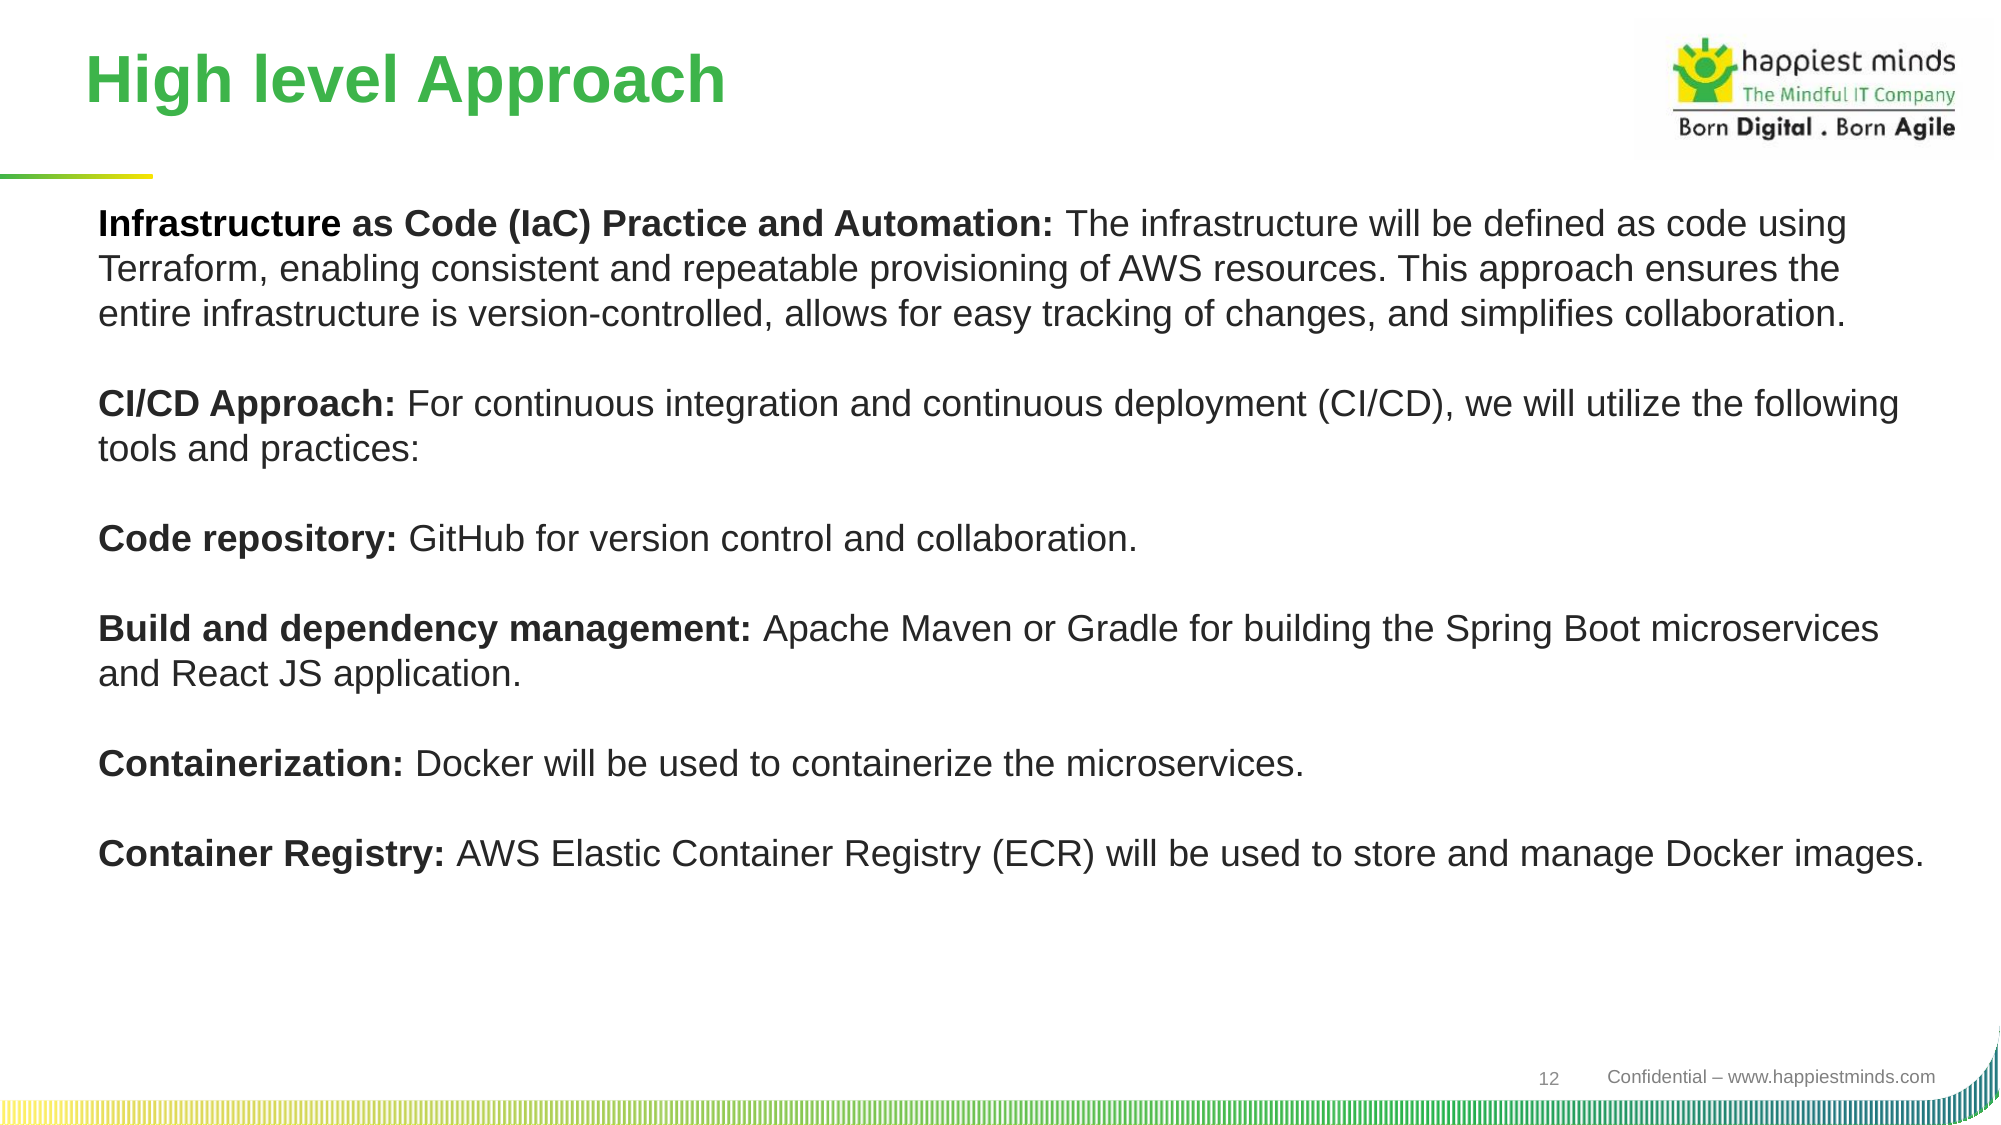

High level Approach

Infrastructure as Code (IaC) Practice and Automation: The infrastructure will be defined as code using Terraform, enabling consistent and repeatable provisioning of AWS resources. This approach ensures the entire infrastructure is version-controlled, allows for easy tracking of changes, and simplifies collaboration.

CI/CD Approach: For continuous integration and continuous deployment (CI/CD), we will utilize the following tools and practices:

Code repository: GitHub for version control and collaboration.

Build and dependency management: Apache Maven or Gradle for building the Spring Boot microservices and React JS application.

Containerization: Docker will be used to containerize the microservices.

Container Registry: AWS Elastic Container Registry (ECR) will be used to store and manage Docker images.

12